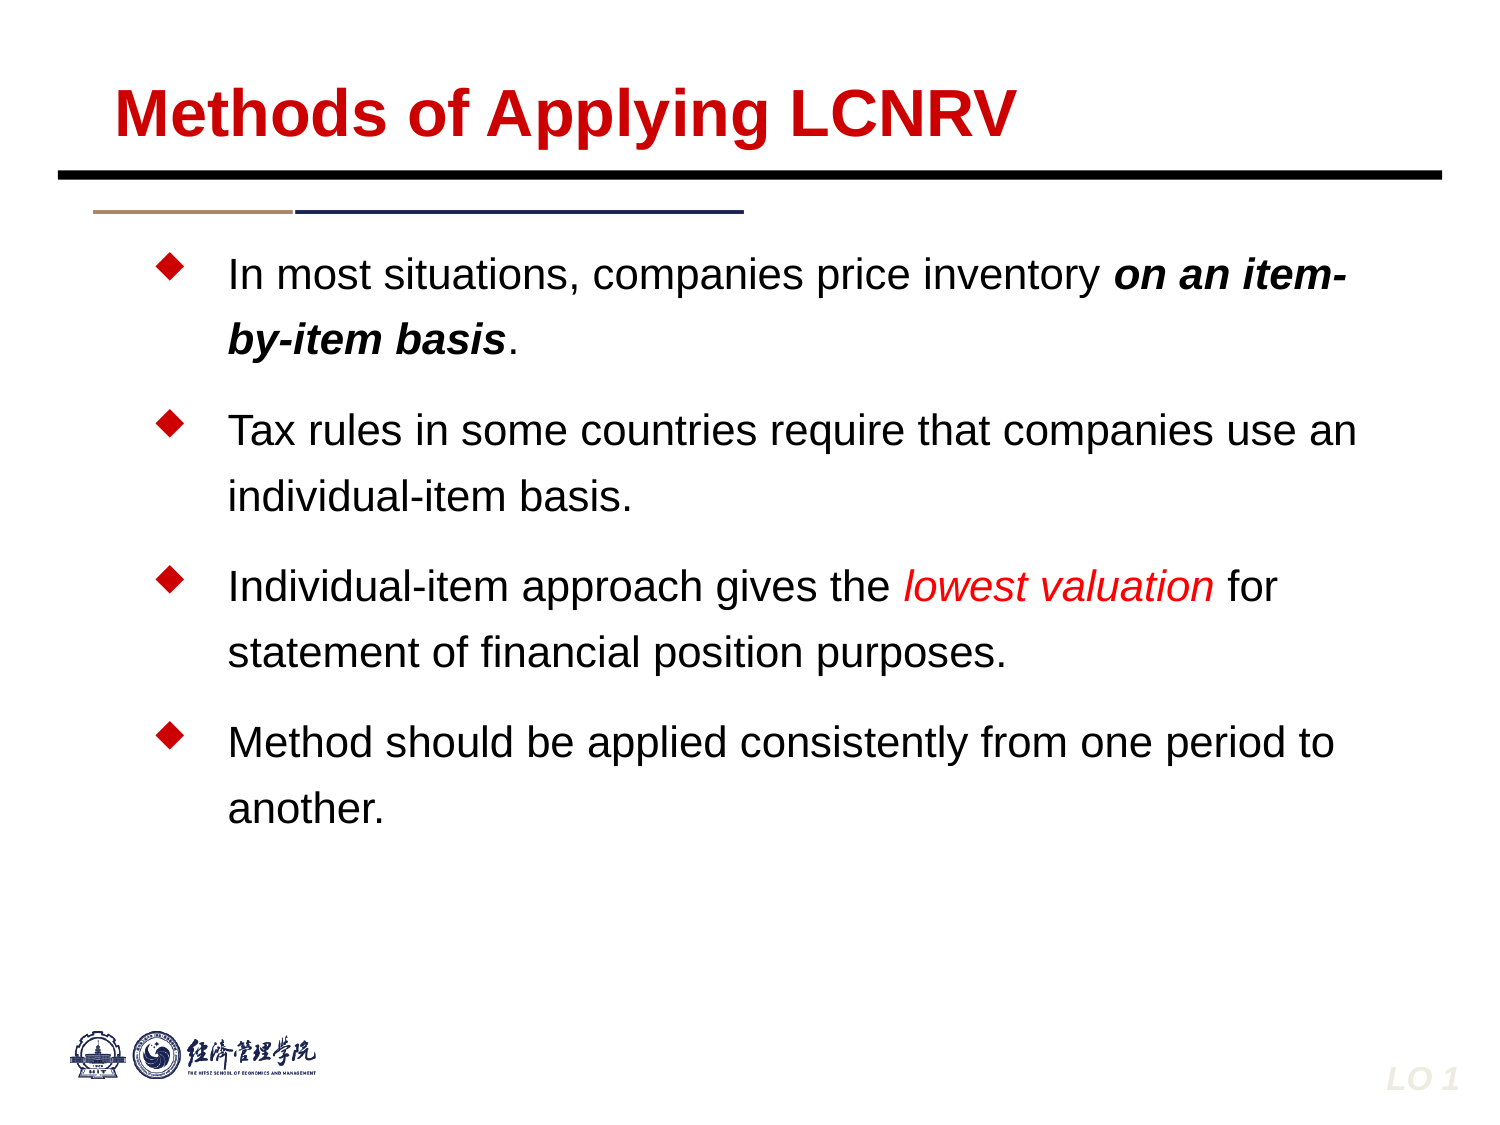

Methods of Applying LCNRV

In most situations, companies price inventory on an item-by-item basis.
Tax rules in some countries require that companies use an individual-item basis.
Individual-item approach gives the lowest valuation for statement of financial position purposes.
Method should be applied consistently from one period to another.
LO 1